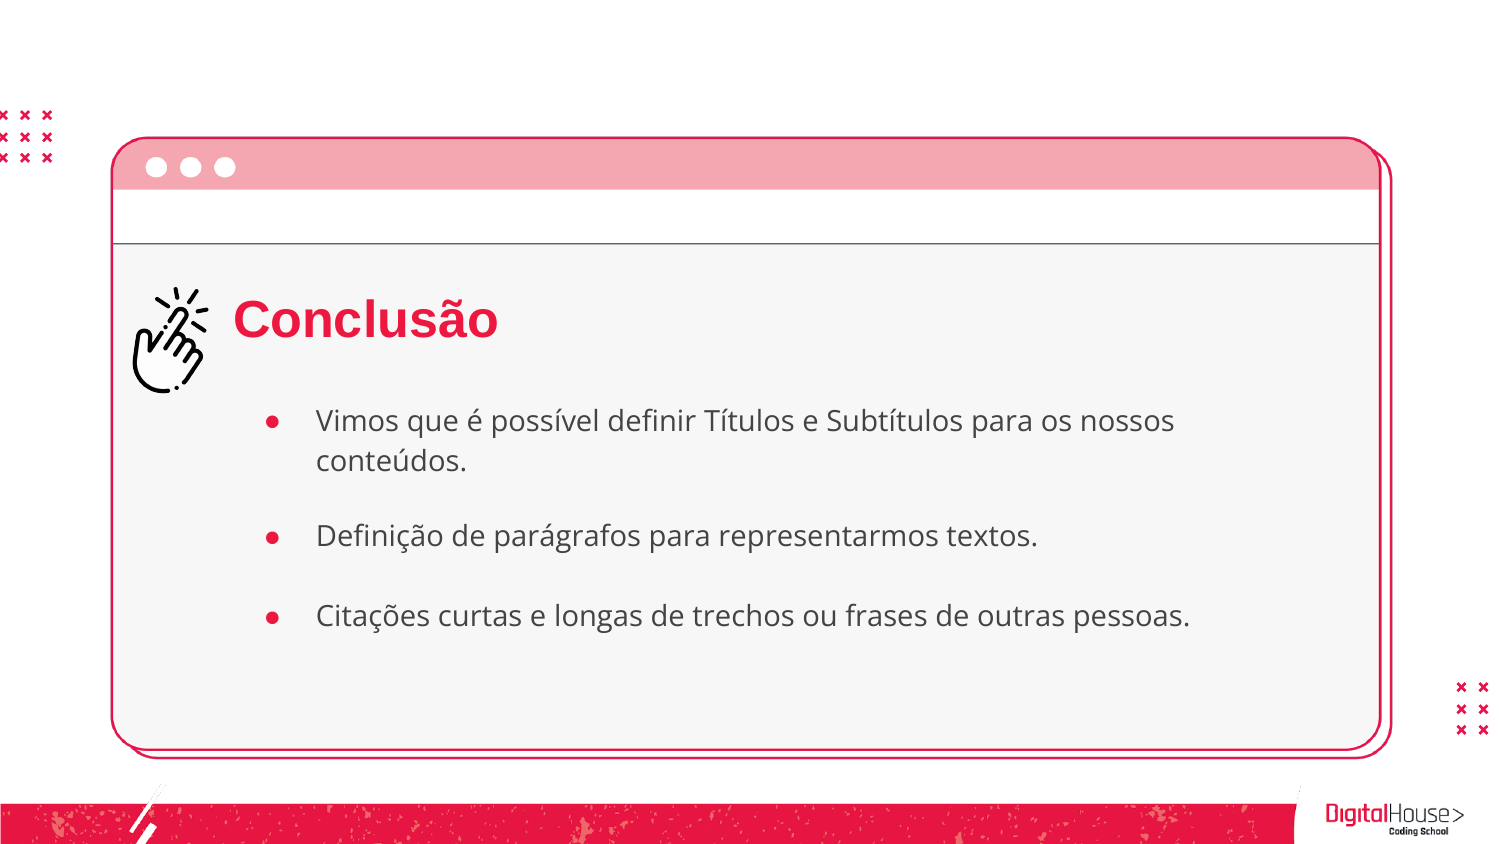

Conclusão
Vimos que é possível definir Títulos e Subtítulos para os nossos conteúdos.
Definição de parágrafos para representarmos textos.
Citações curtas e longas de trechos ou frases de outras pessoas.